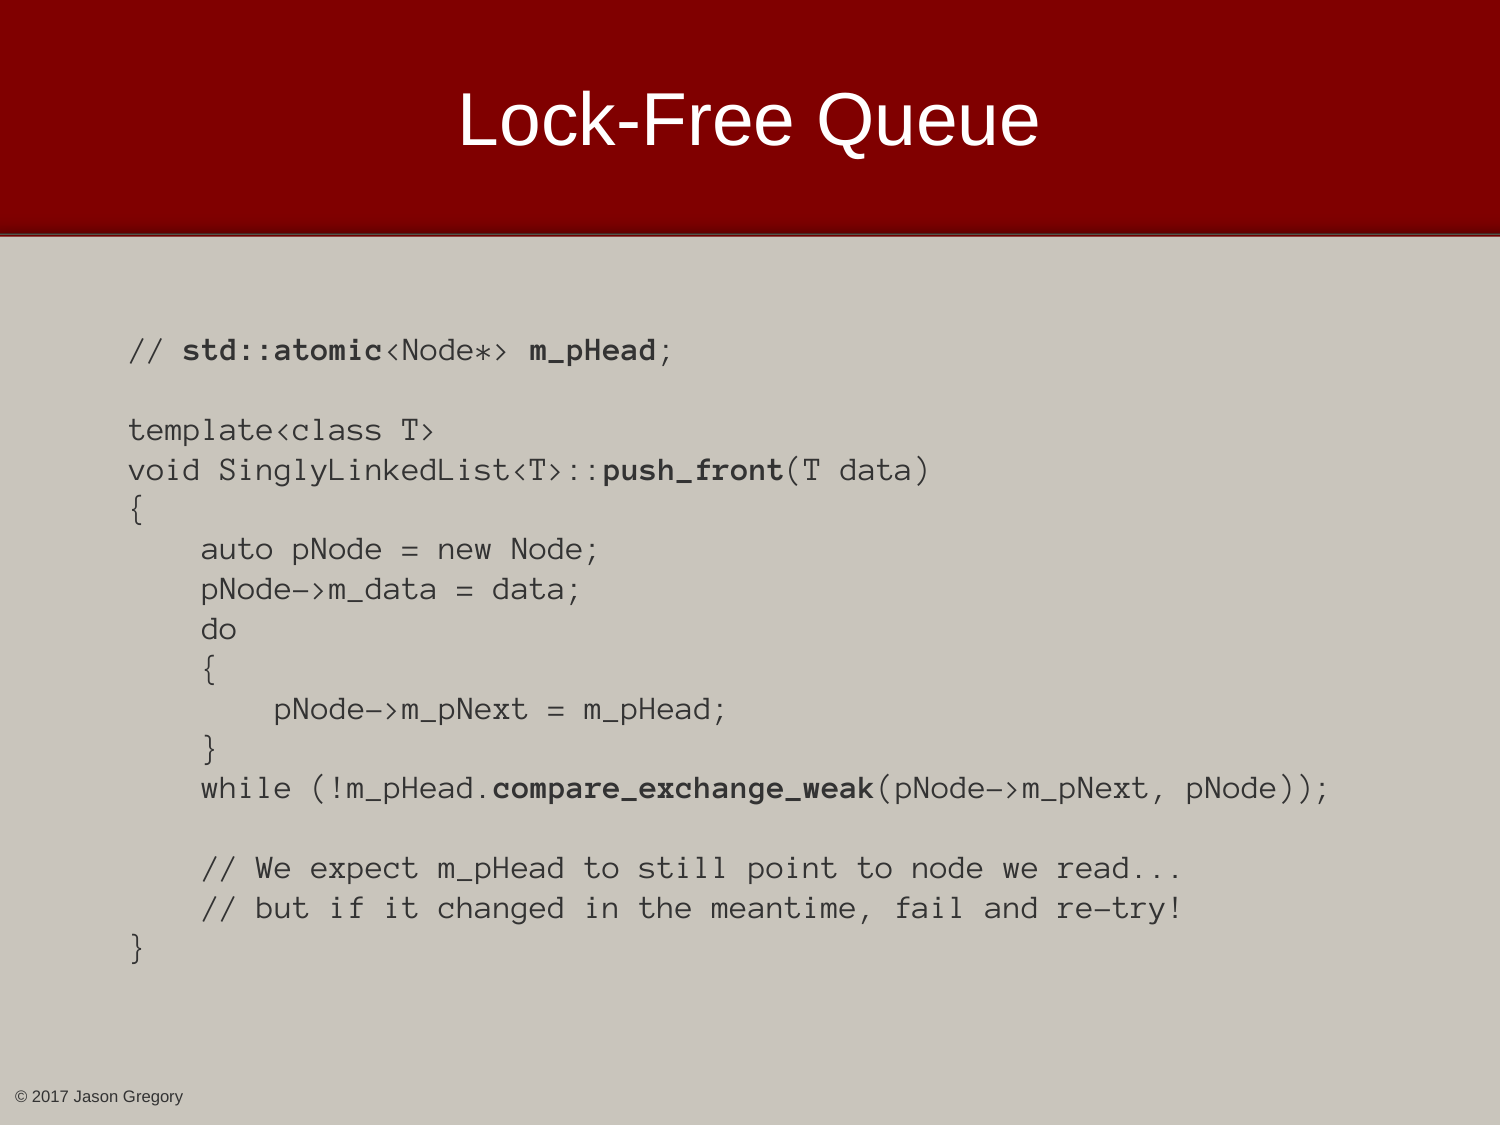

# Lock-Free Queue
// std::atomic<Node*> m_pHead;
template<class T>
void SinglyLinkedList<T>::push_front(T data)
{
    auto pNode = new Node;
    pNode->m_data = data;
    do
    {
        pNode->m_pNext = m_pHead;
    }
    while (!m_pHead.compare_exchange_weak(pNode->m_pNext, pNode));
    // We expect m_pHead to still point to node we read...
    // but if it changed in the meantime, fail and re-try!
}
© 2017 Jason Gregory